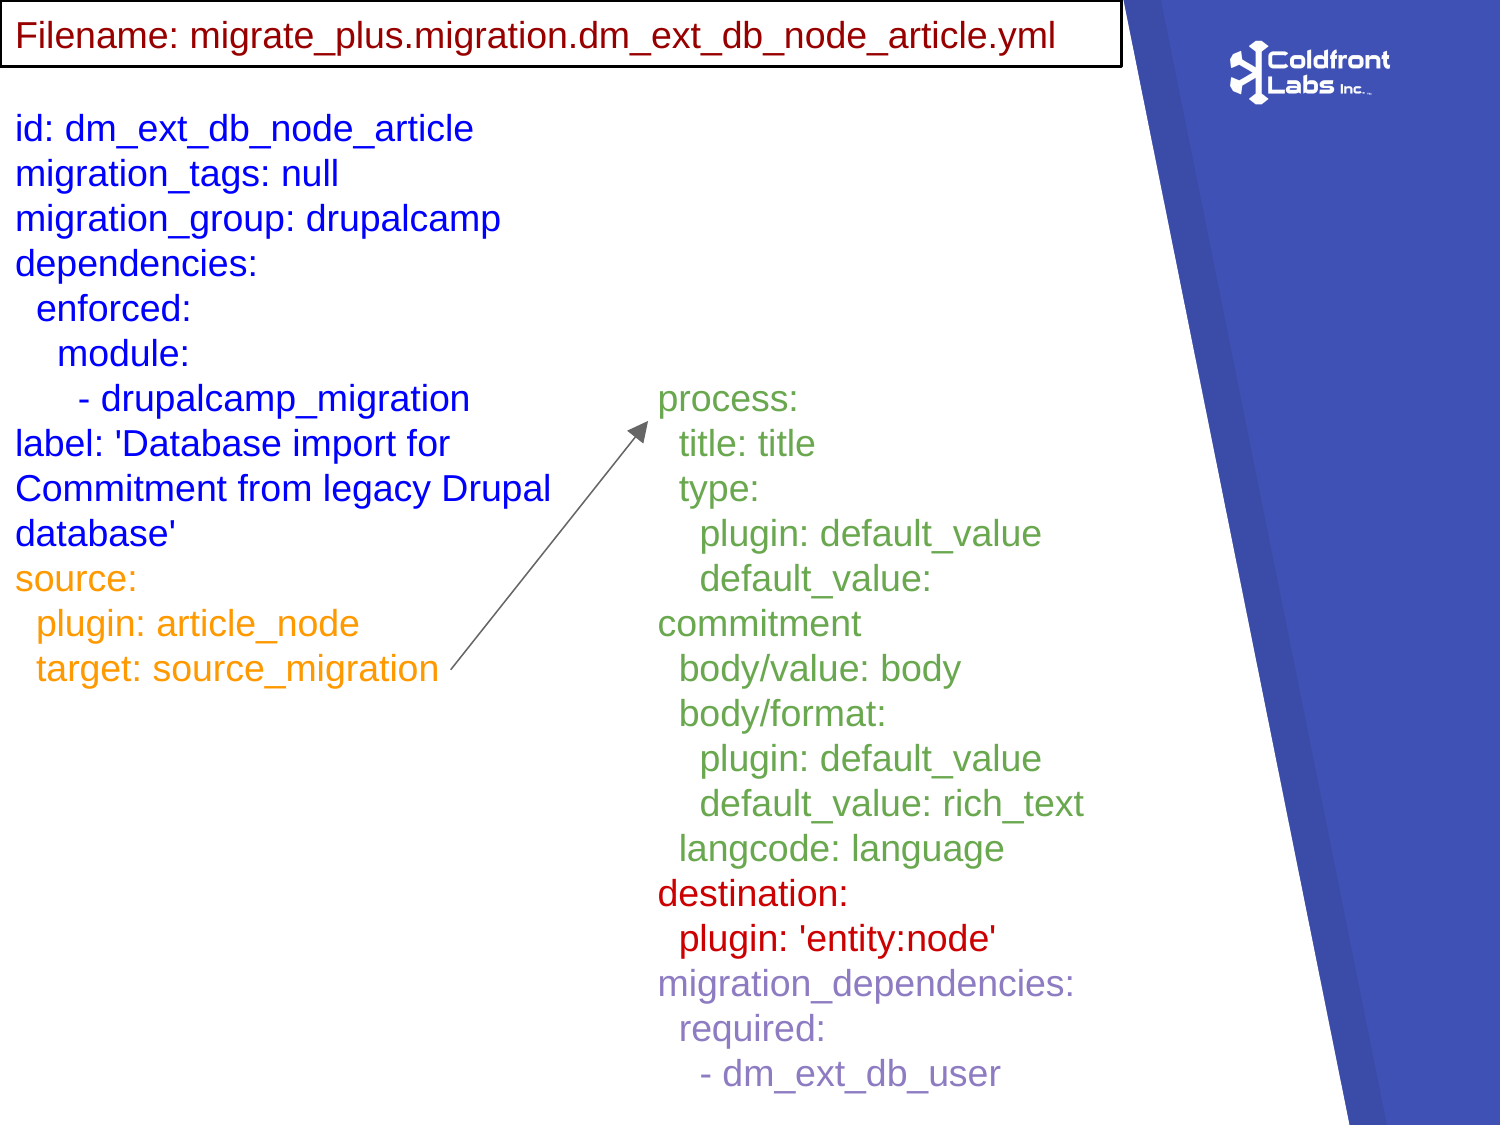

Filename: migrate_plus.migration.dm_ext_db_node_article.yml
id: dm_ext_db_node_article
migration_tags: null
migration_group: drupalcamp
dependencies:
  enforced:
    module:
      - drupalcamp_migration
label: 'Database import for Commitment from legacy Drupal database'
source:
  plugin: article_node
  target: source_migration
process:
  title: title
  type:
    plugin: default_value
    default_value: commitment
  body/value: body
  body/format:
    plugin: default_value
    default_value: rich_text
  langcode: language
destination:
  plugin: 'entity:node'
migration_dependencies:
  required:
    - dm_ext_db_user